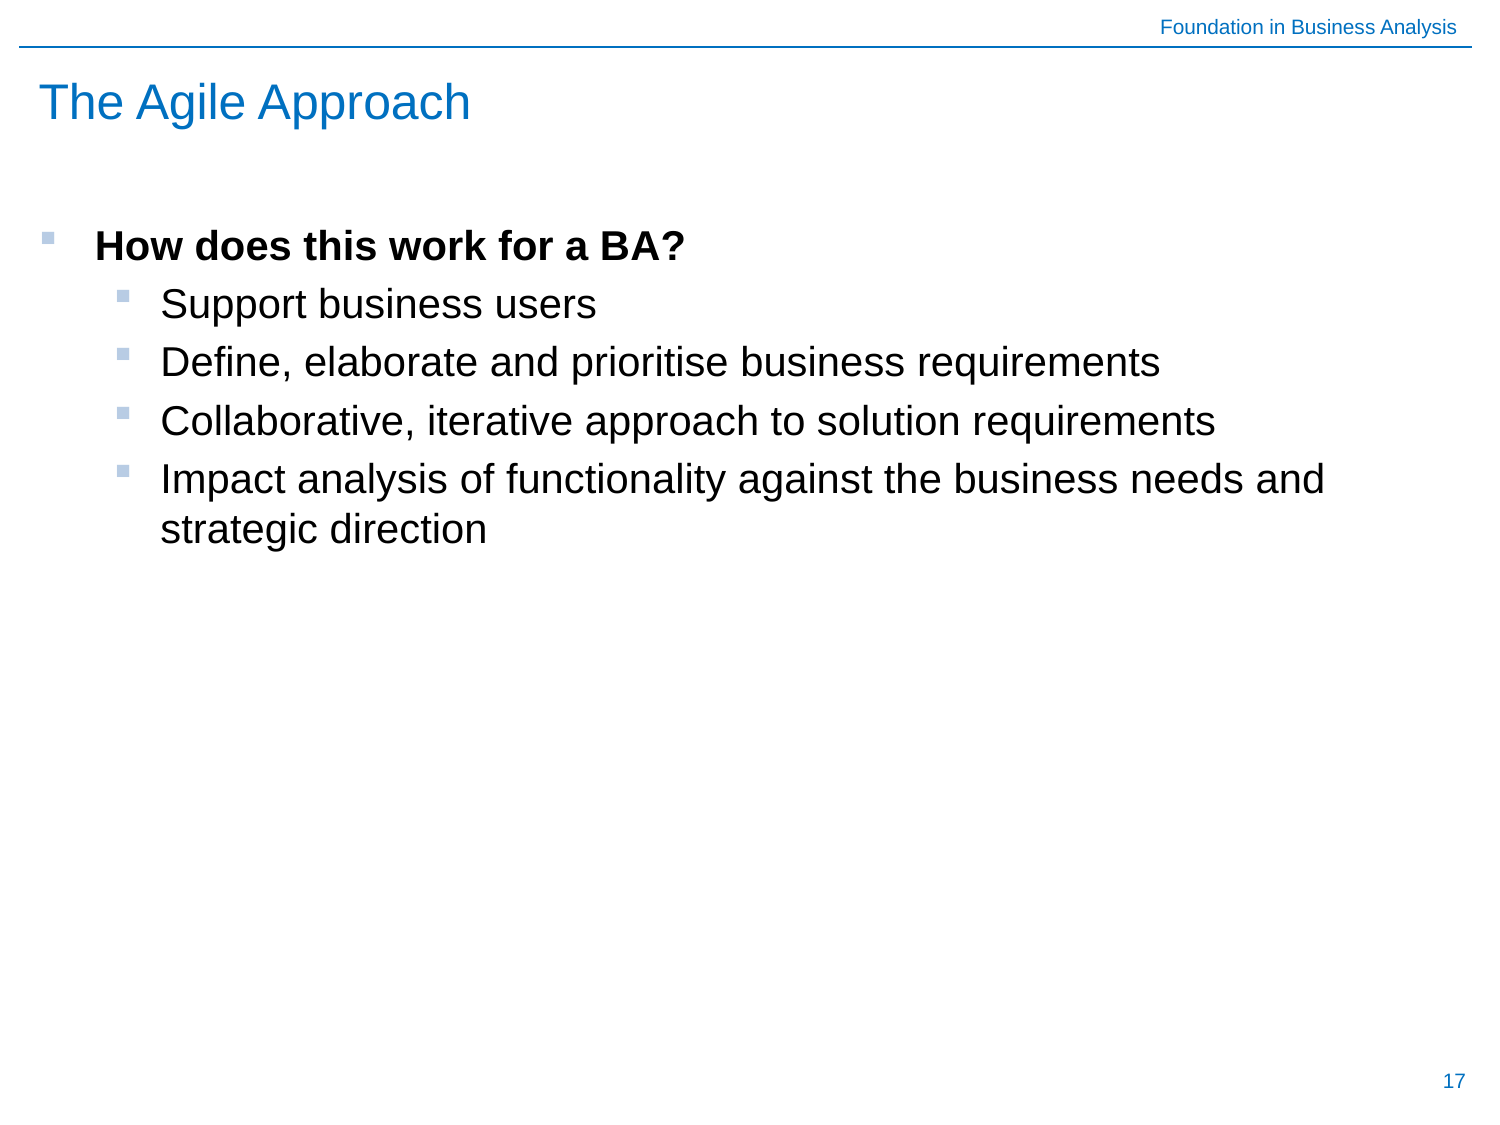

# The Agile Approach

How does this work for a BA?
Support business users
Define, elaborate and prioritise business requirements
Collaborative, iterative approach to solution requirements
Impact analysis of functionality against the business needs and strategic direction